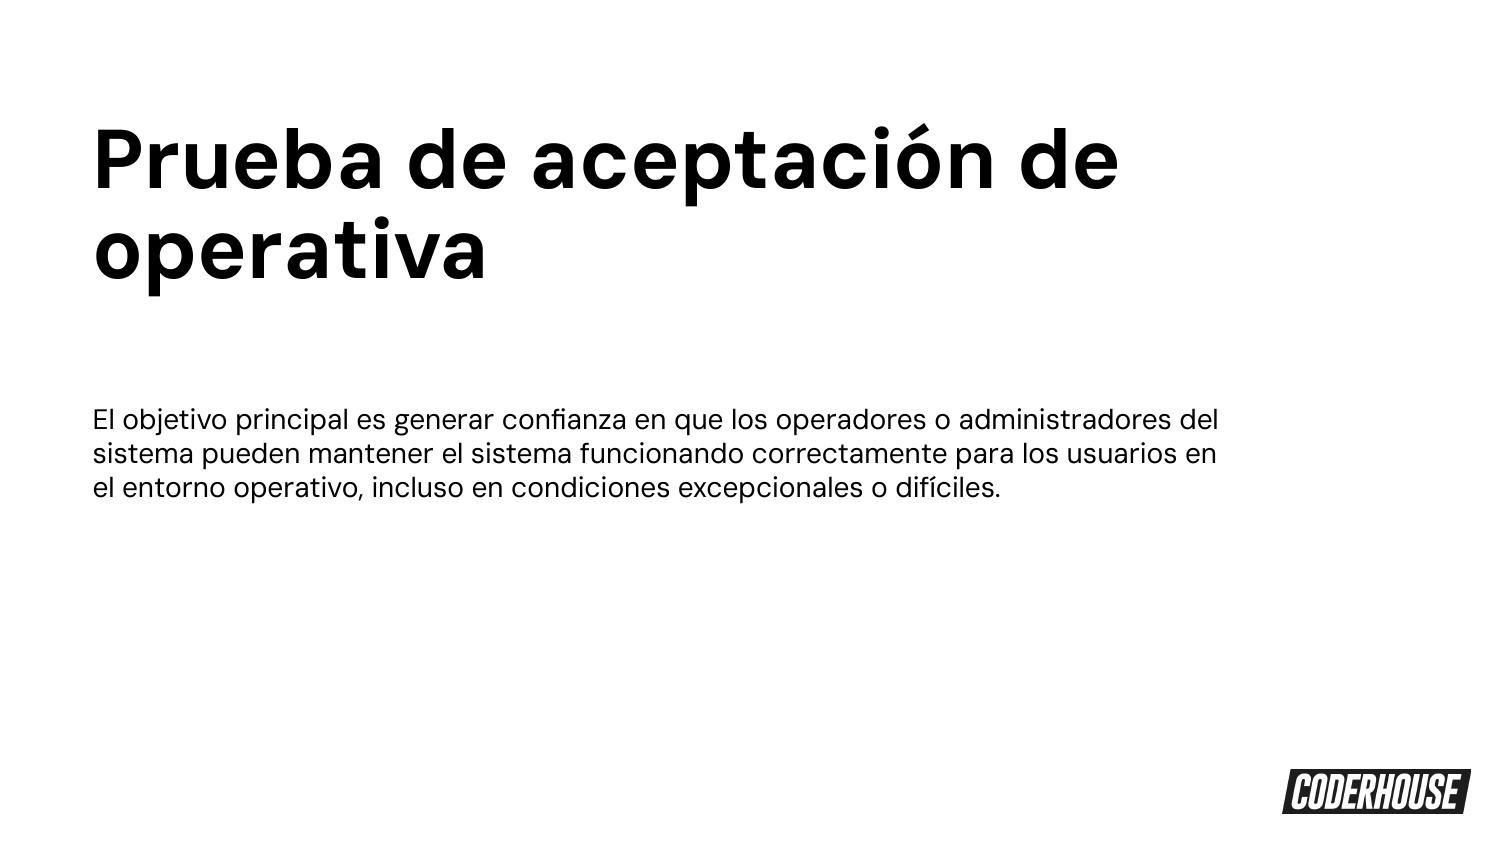

Prueba de aceptación de operativa
El objetivo principal es generar confianza en que los operadores o administradores del sistema pueden mantener el sistema funcionando correctamente para los usuarios en el entorno operativo, incluso en condiciones excepcionales o difíciles.